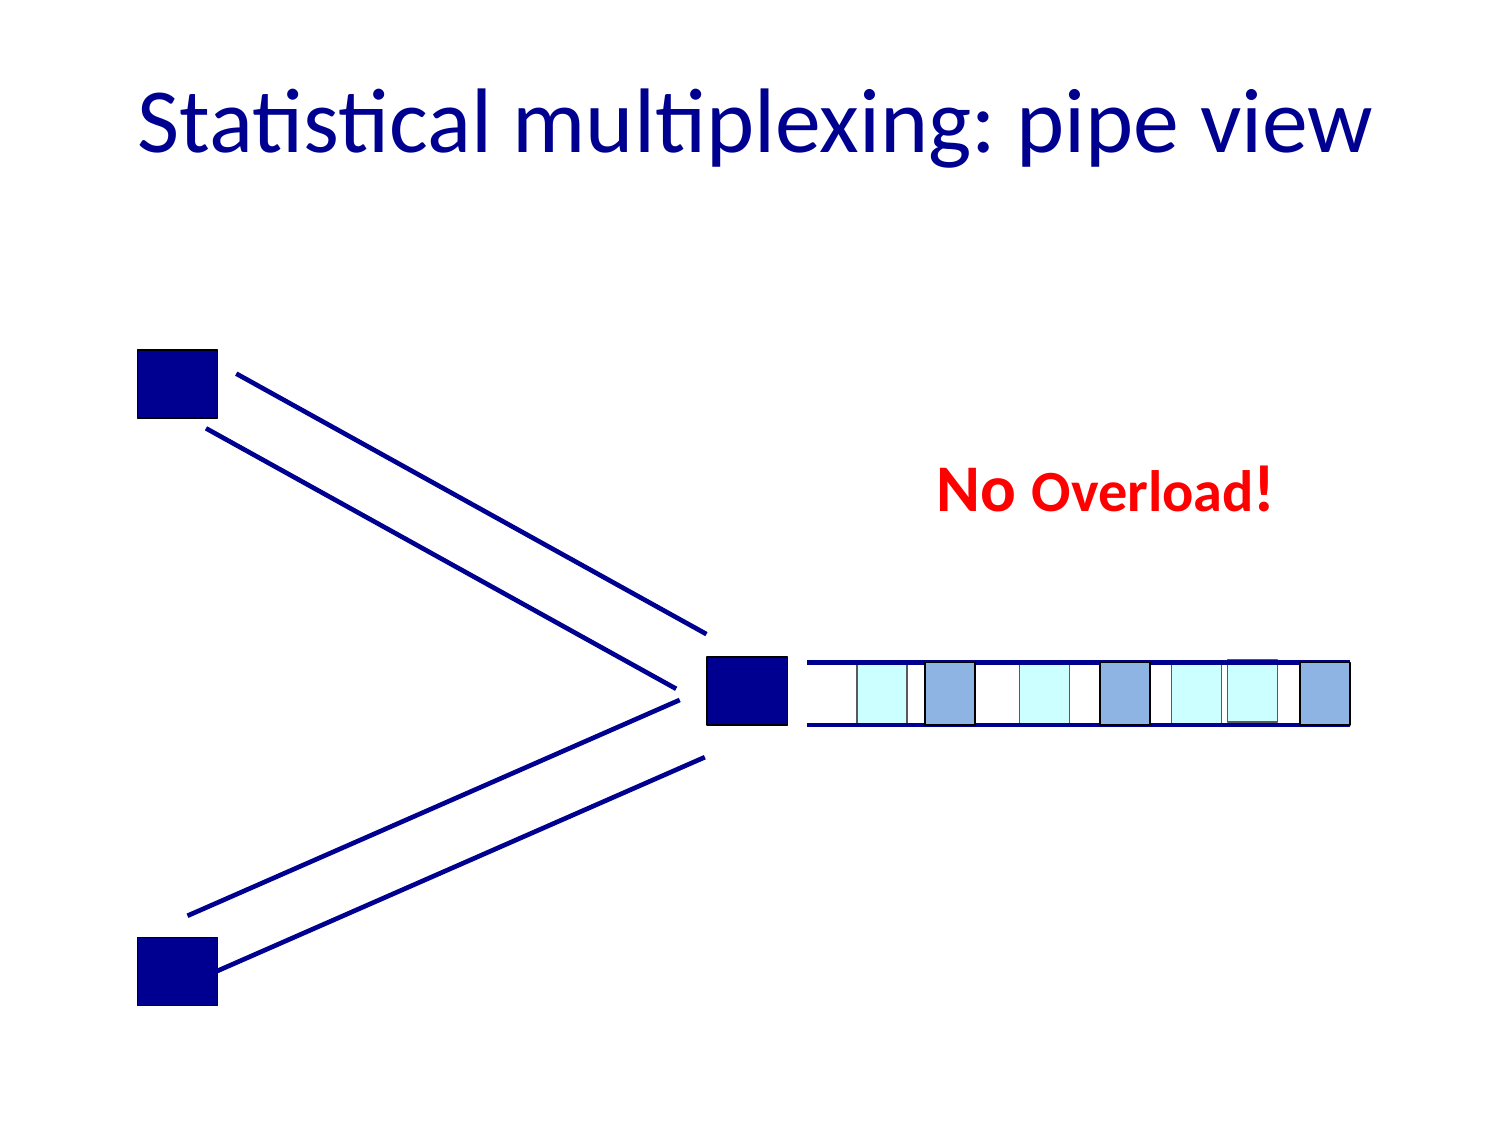

# Statistical multiplexing: pipe view

No Overload!